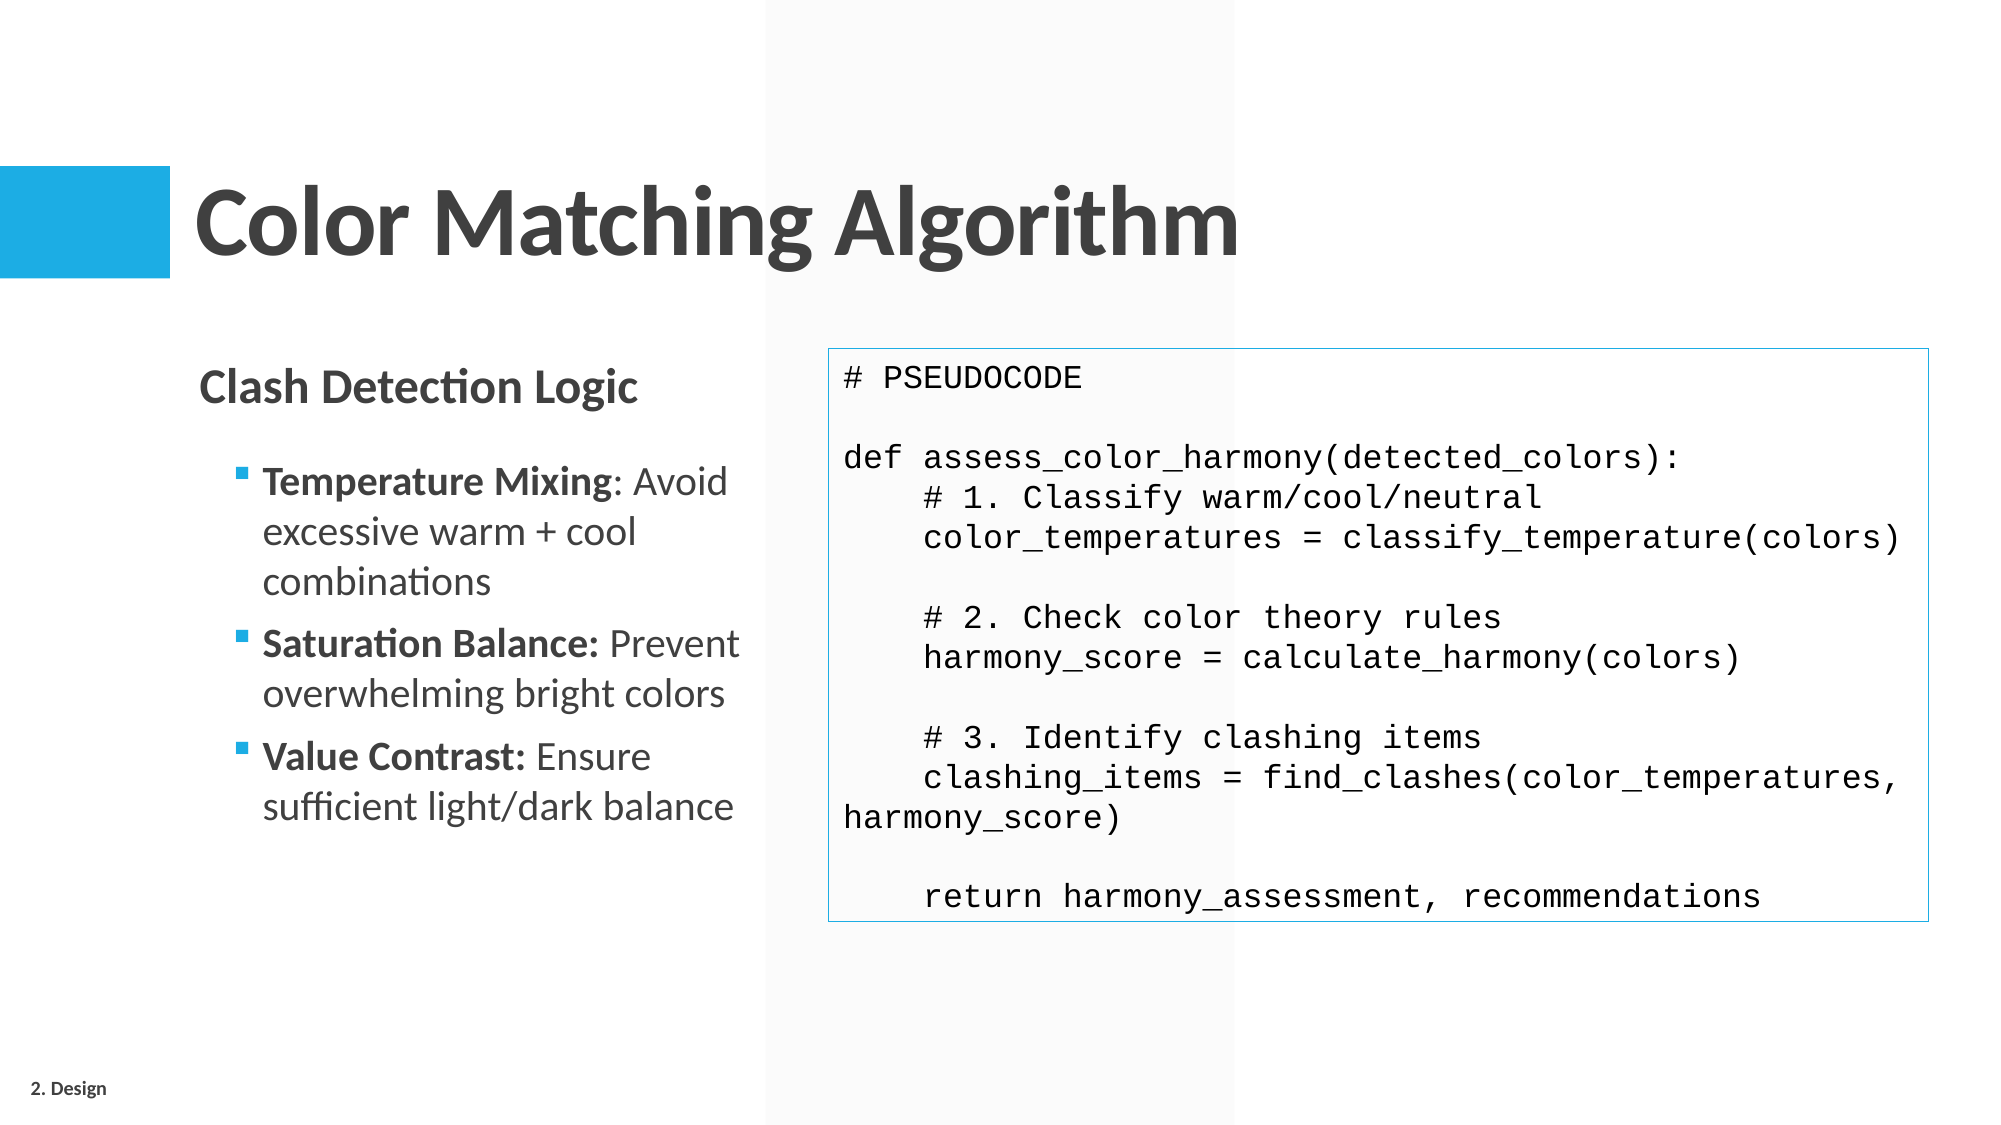

# Color Matching Algorithm
Clash Detection Logic

Temperature Mixing: Avoid excessive warm + cool combinations
Saturation Balance: Prevent overwhelming bright colors
Value Contrast: Ensure sufficient light/dark balance

# PSEUDOCODE

def assess_color_harmony(detected_colors):
    # 1. Classify warm/cool/neutral
    color_temperatures = classify_temperature(colors)

    # 2. Check color theory rules
    harmony_score = calculate_harmony(colors)

    # 3. Identify clashing items
    clashing_items = find_clashes(color_temperatures, harmony_score)

    return harmony_assessment, recommendations
  2. Design